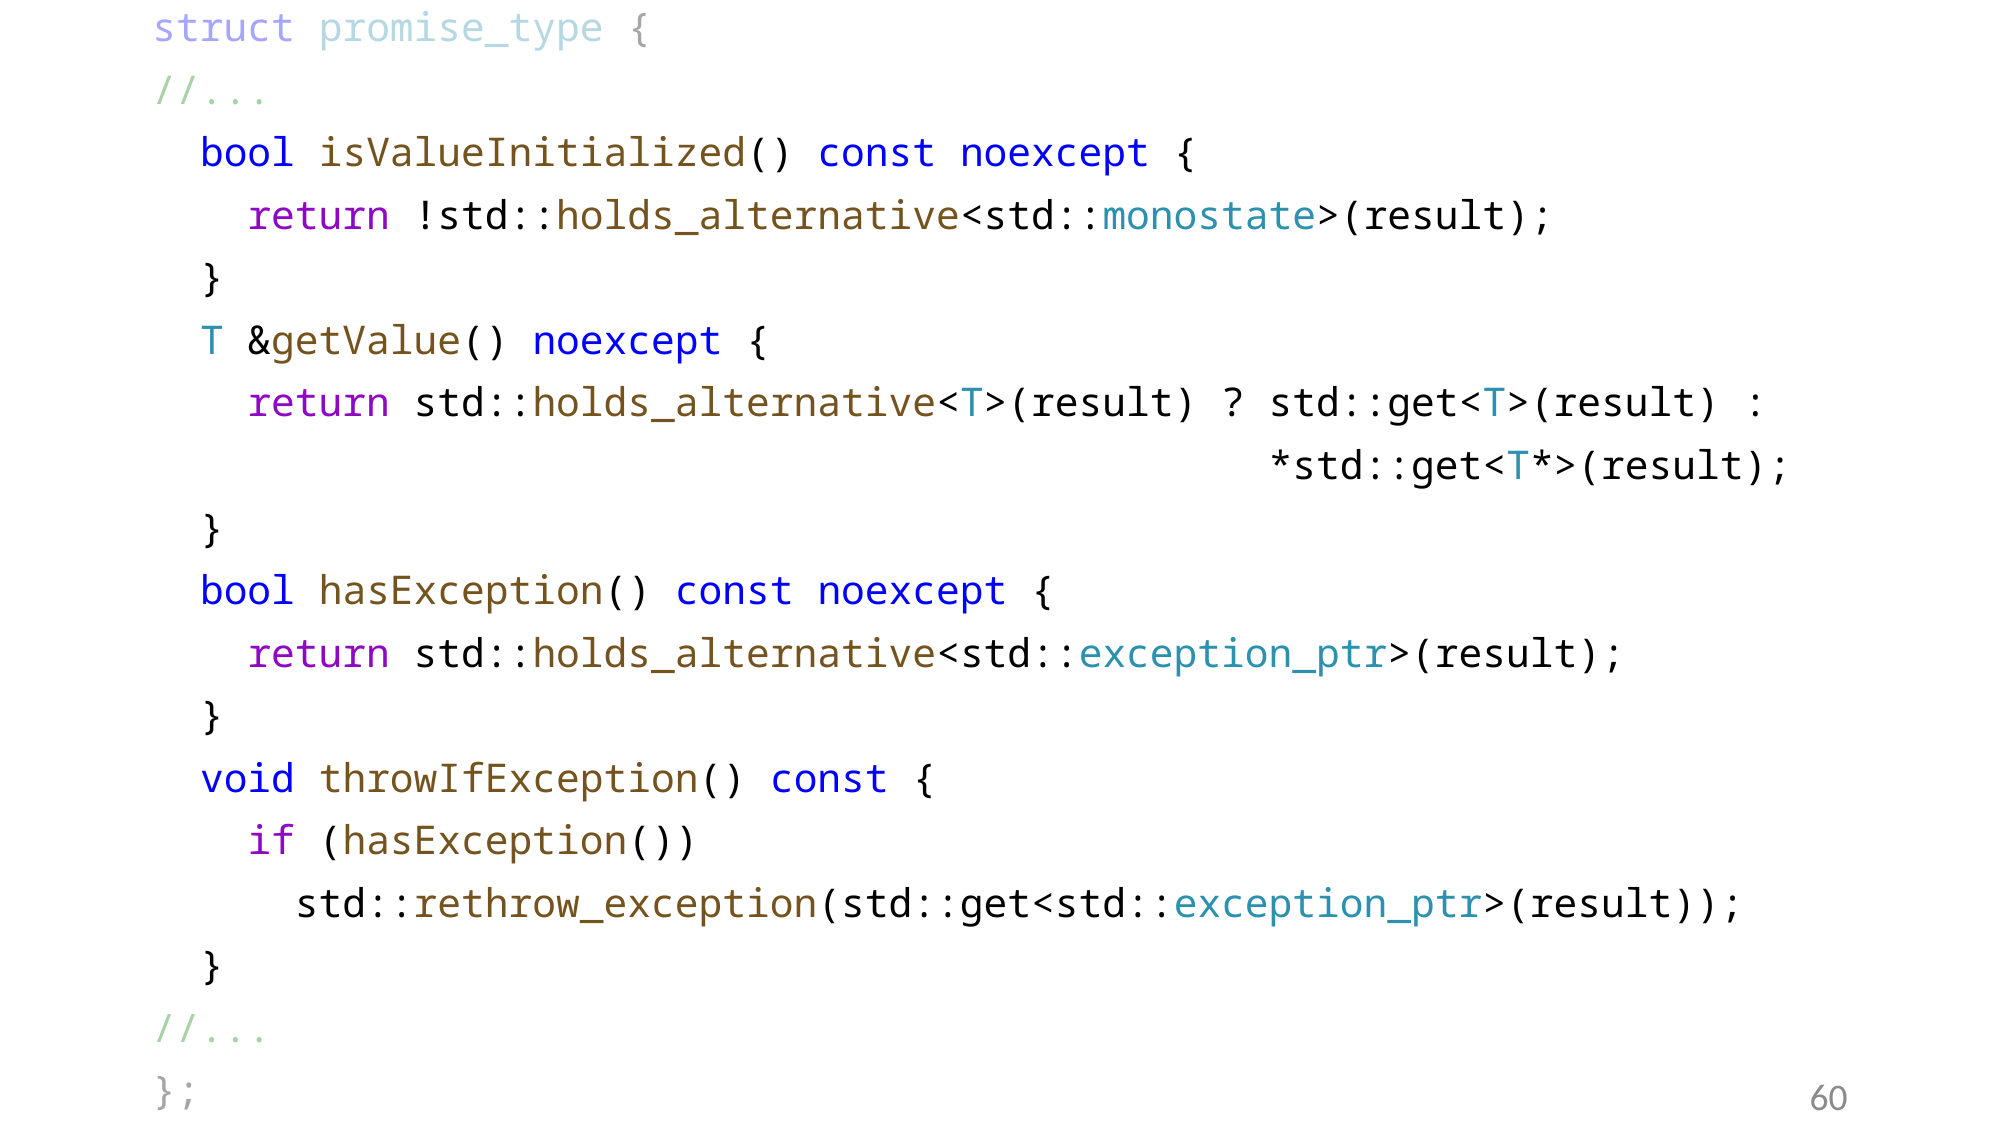

struct promise_type {
//...
  bool isValueInitialized() const noexcept {
    return !std::holds_alternative<std::monostate>(result);
  }
  T &getValue() noexcept {
    return std::holds_alternative<T>(result) ? std::get<T>(result) :
                                               *std::get<T*>(result);
  }
  bool hasException() const noexcept {
    return std::holds_alternative<std::exception_ptr>(result);
  }
  void throwIfException() const {
    if (hasException())
      std::rethrow_exception(std::get<std::exception_ptr>(result));
  }
//...
};
60